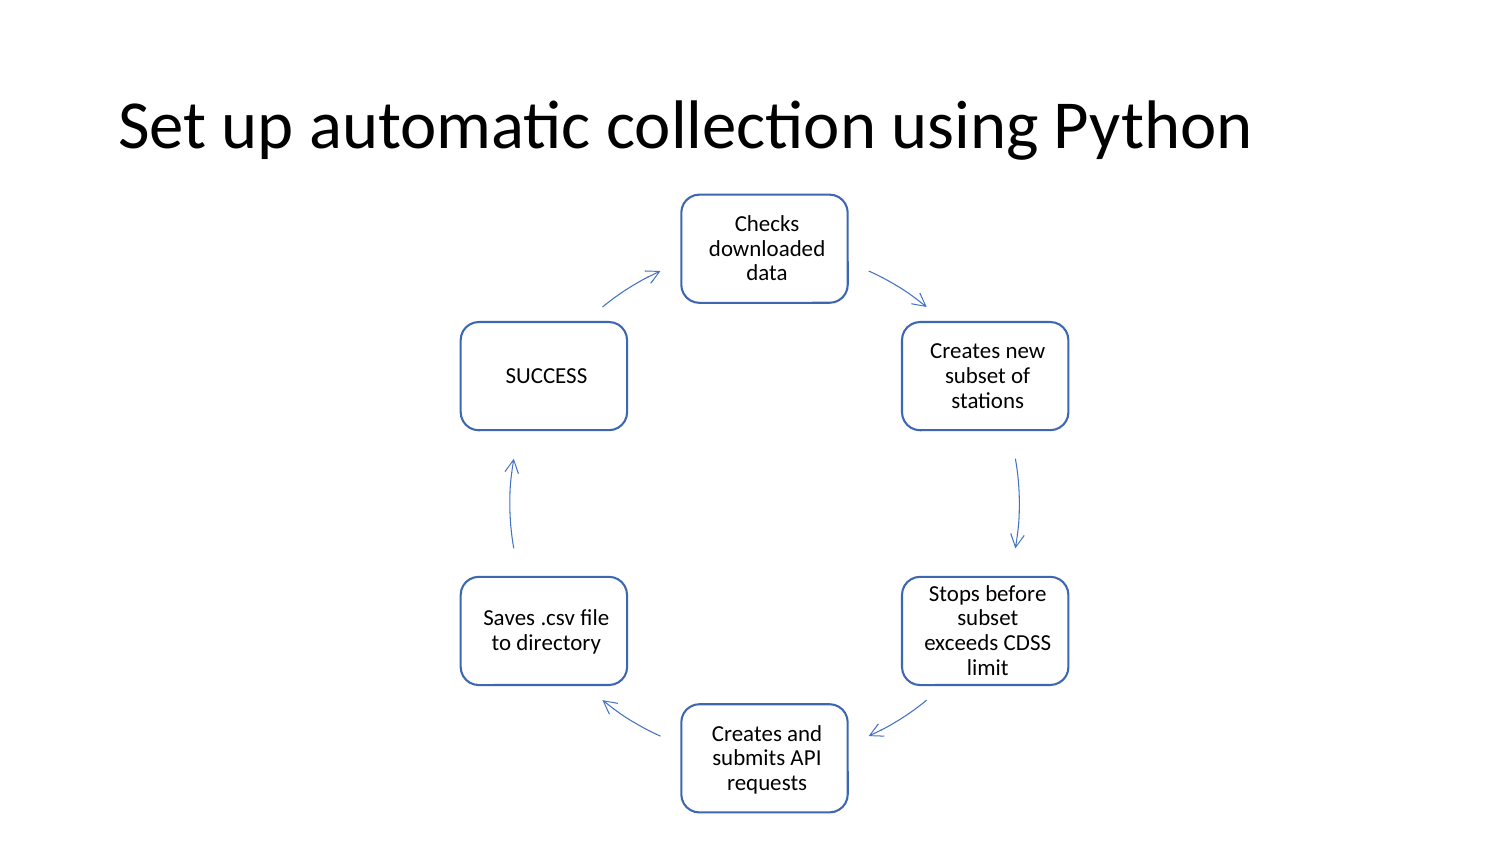

# Set up automatic collection using Python
Checks downloaded data
Creates new subset of stations
Stops before subset exceeds CDSS limit
Creates and submits API requests
Saves .csv file to directory
SUCCESS